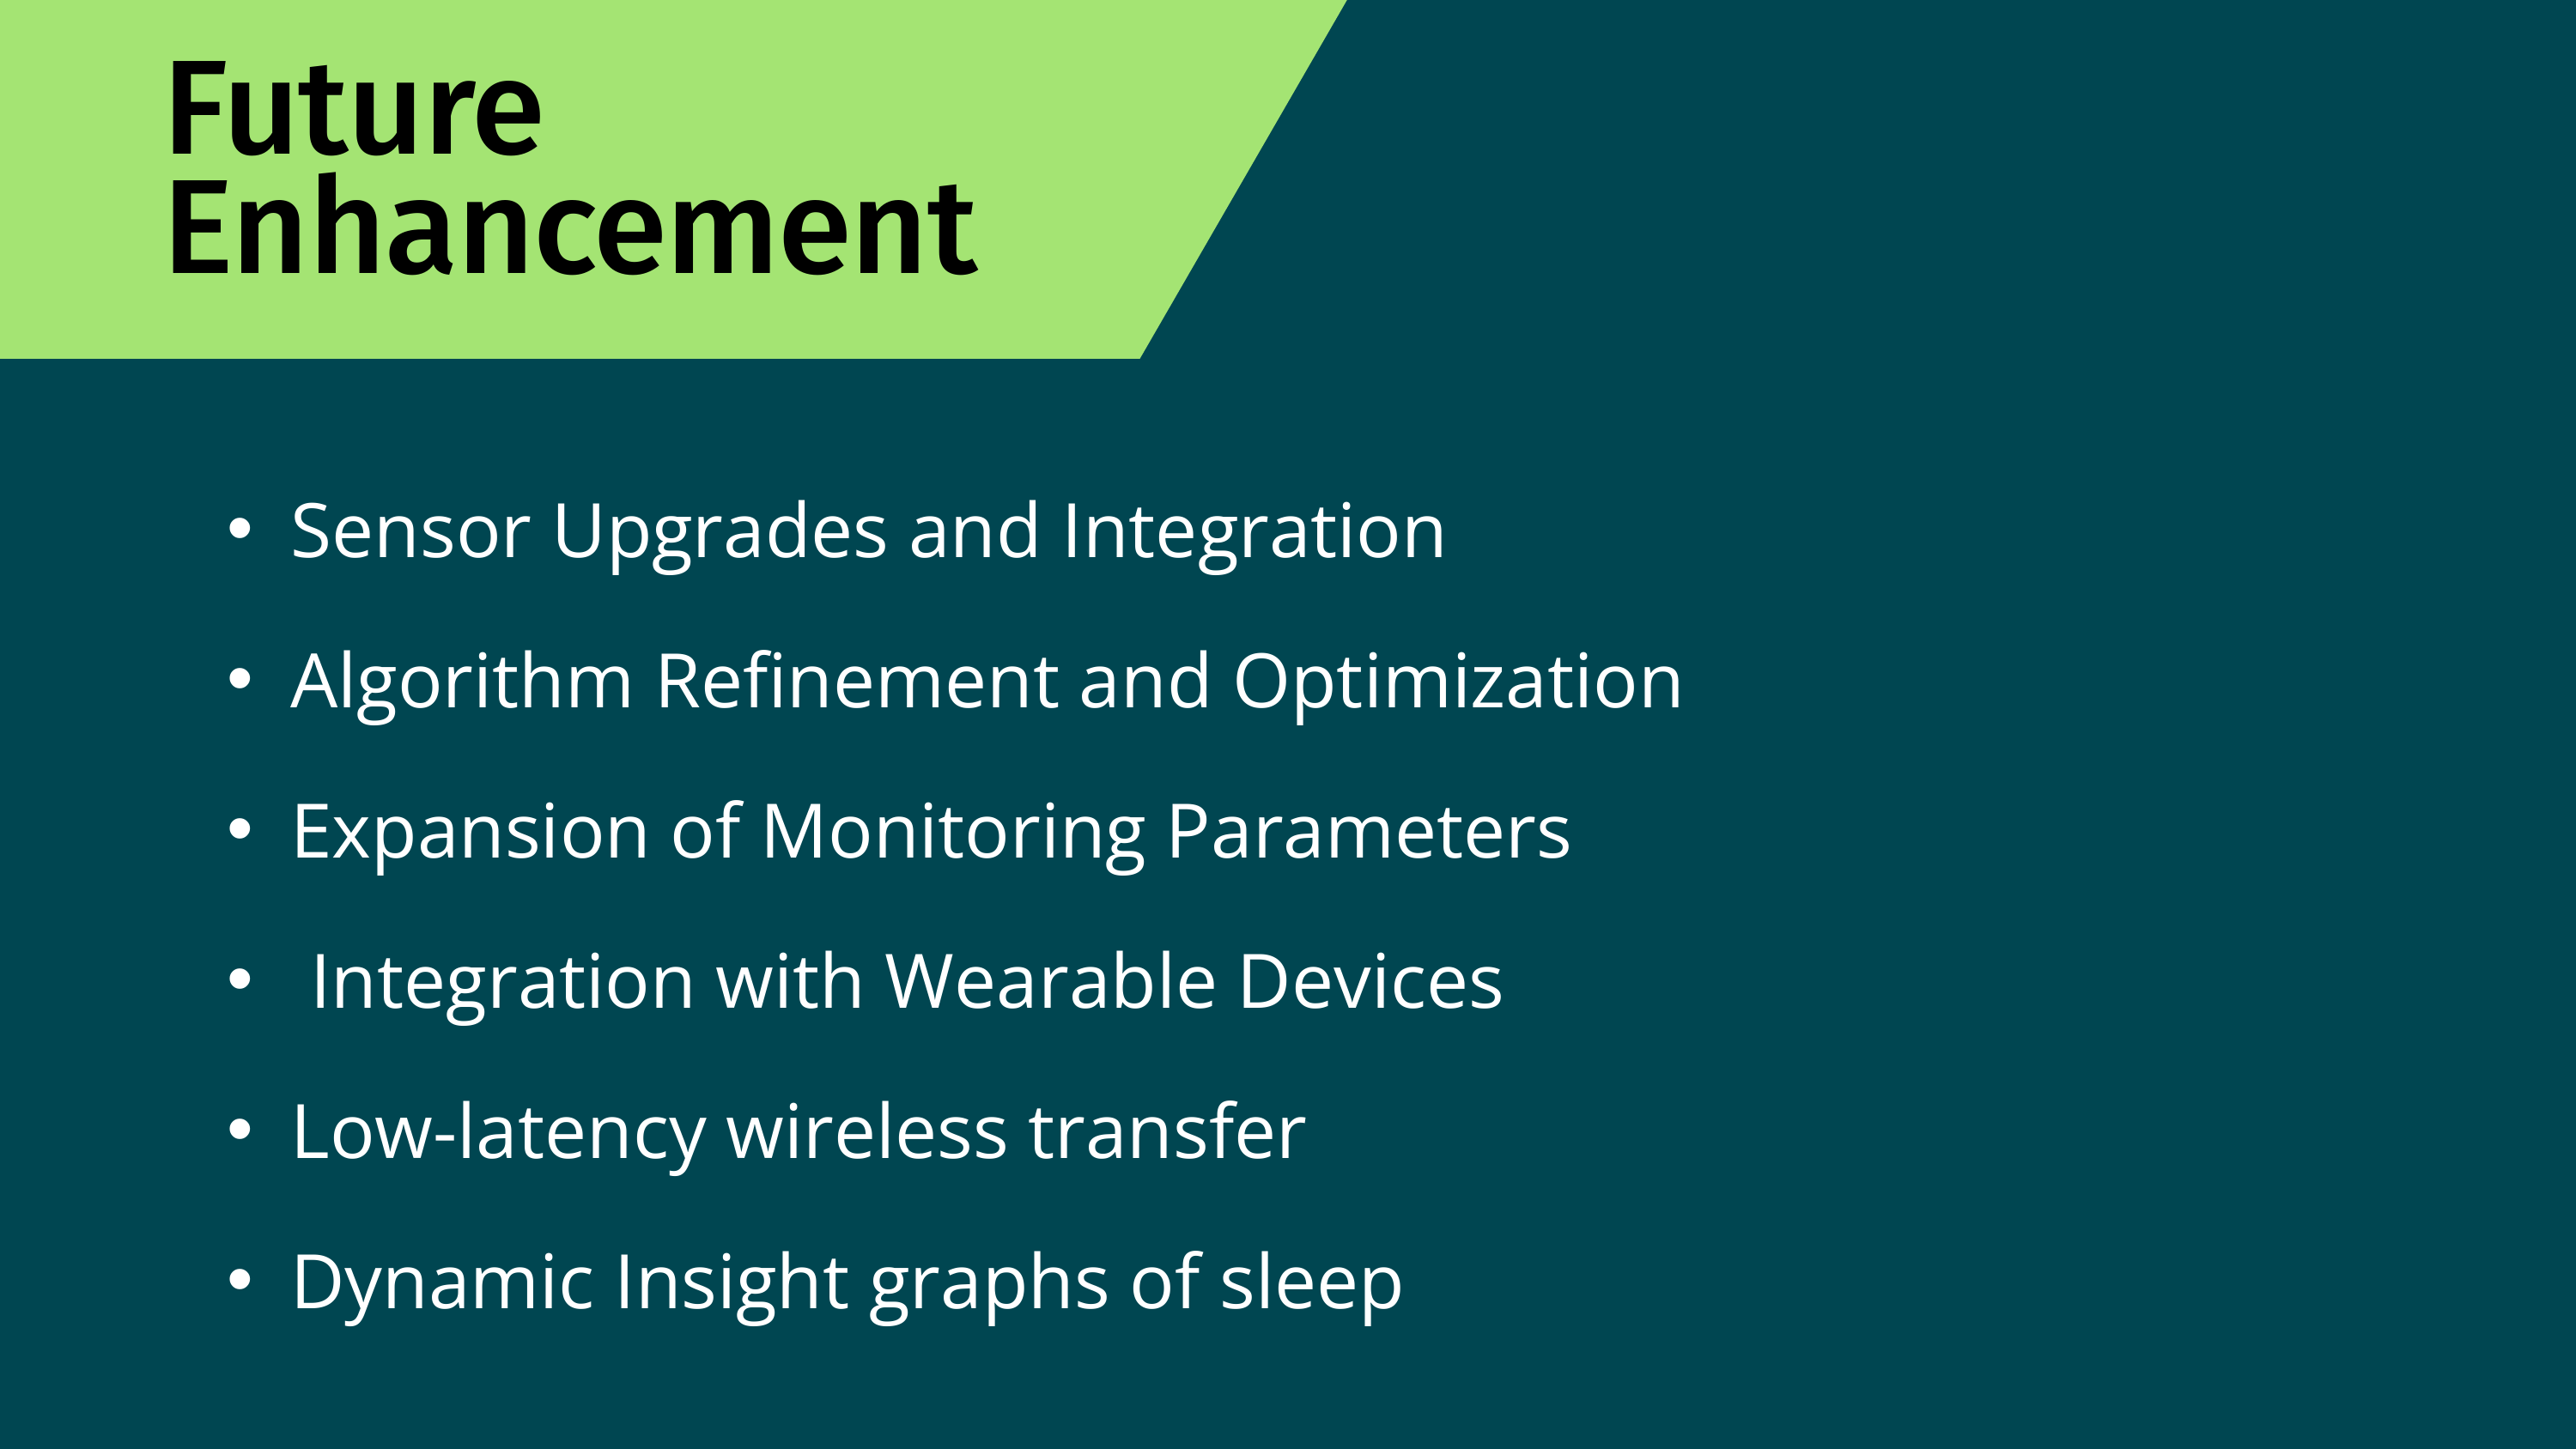

Future
Enhancement
Sensor Upgrades and Integration
Algorithm Refinement and Optimization
Expansion of Monitoring Parameters
 Integration with Wearable Devices
Low-latency wireless transfer
Dynamic Insight graphs of sleep